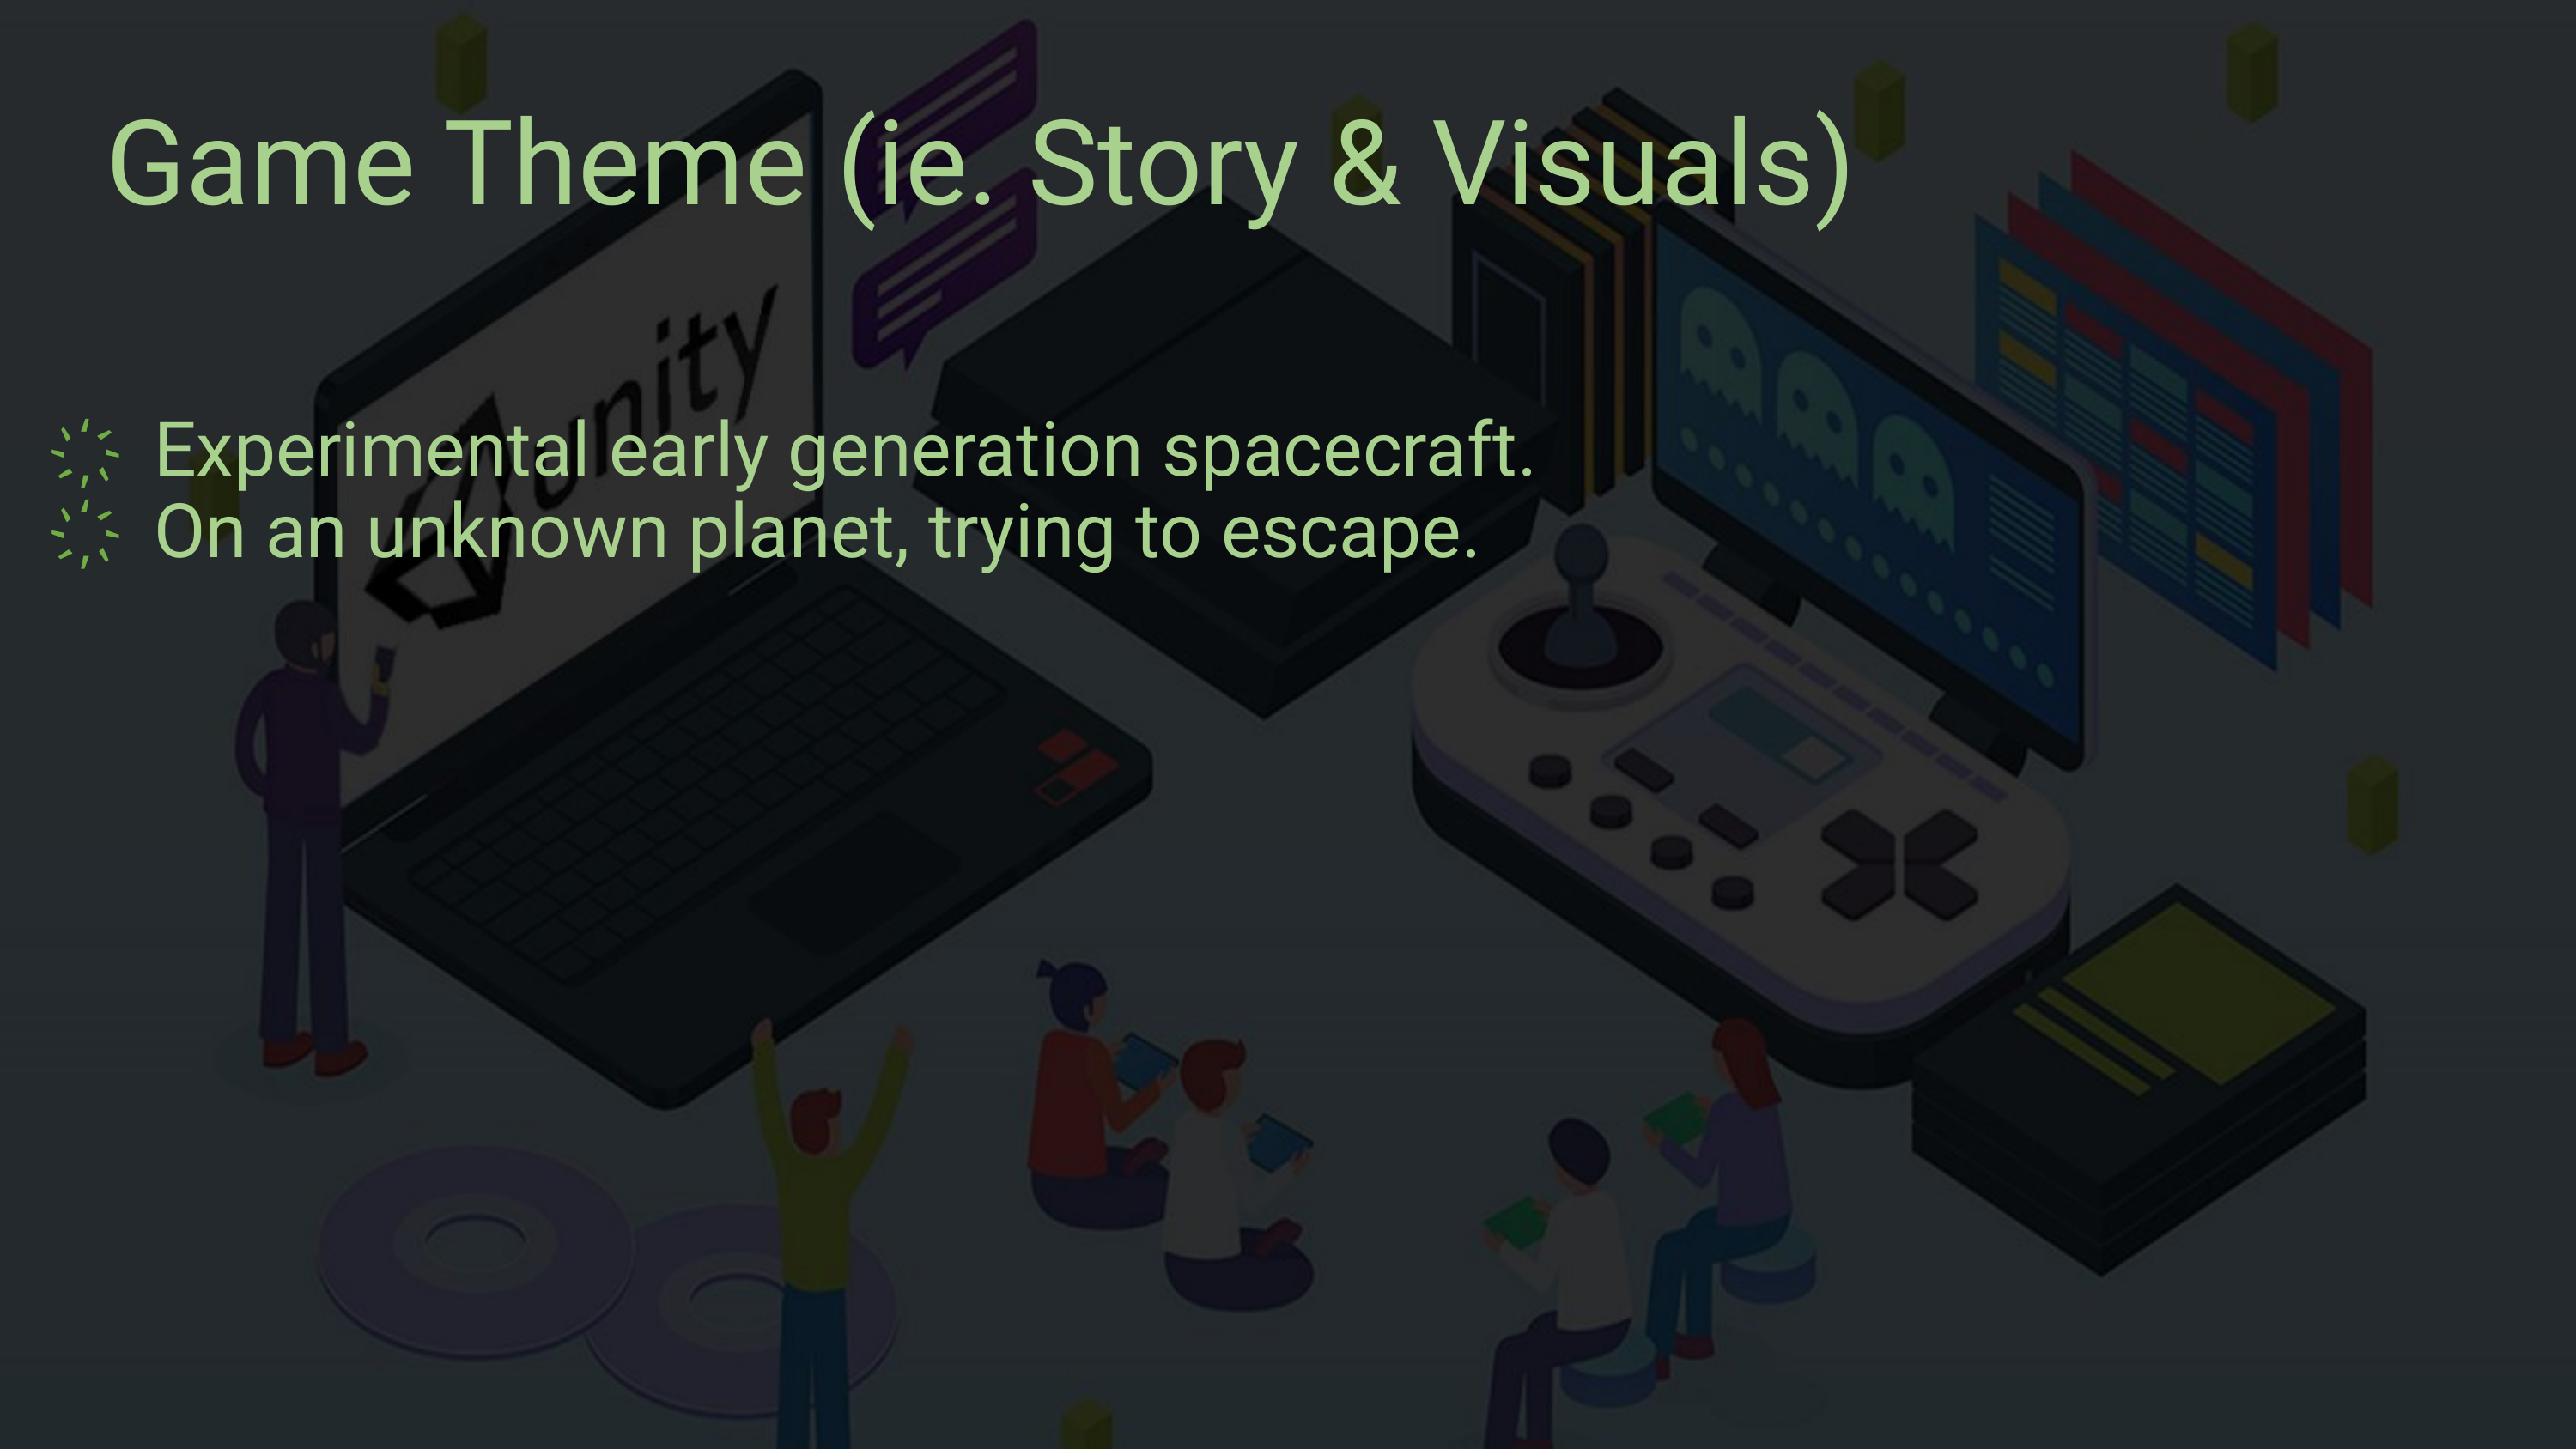

# Game Theme (ie. Story & Visuals)
Experimental early generation spacecraft.
On an unknown planet, trying to escape.